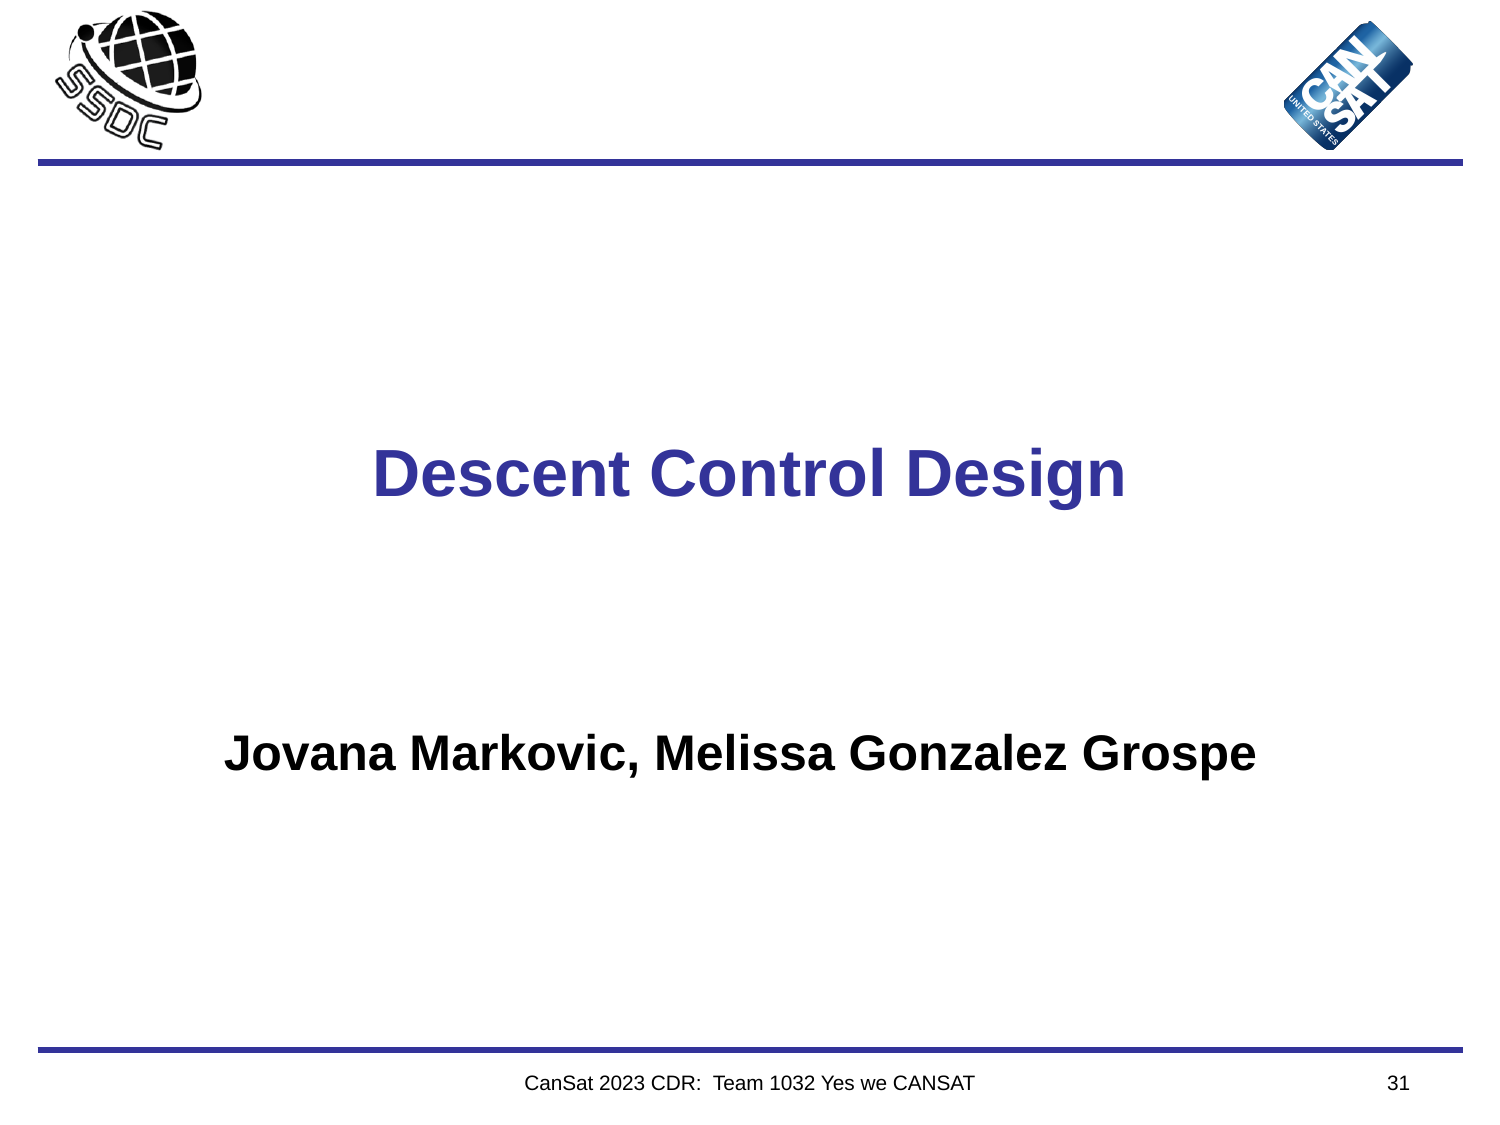

# Descent Control Design
Jovana Markovic, Melissa Gonzalez Grospe
CanSat 2023 CDR:  Team 1032 Yes we CANSAT
31